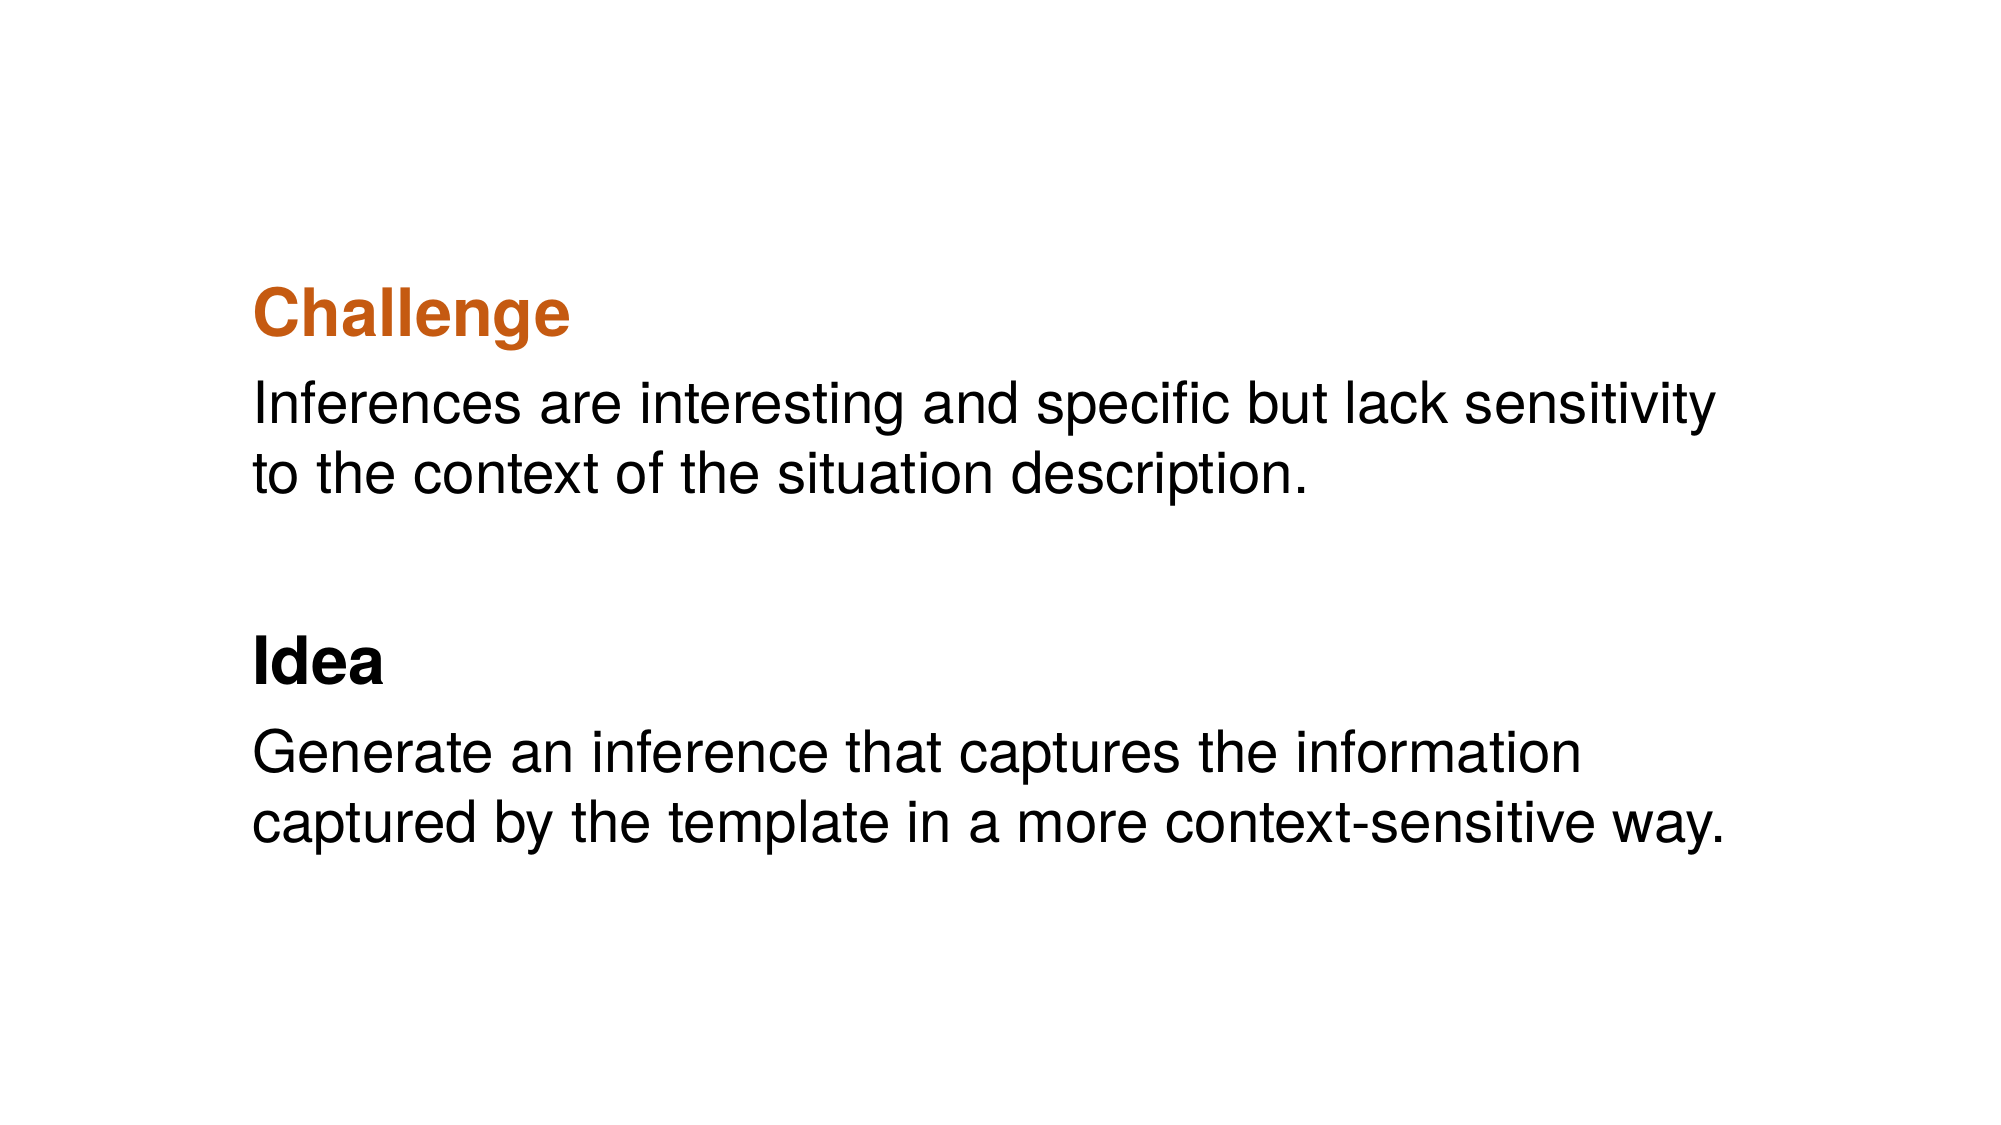

Challenge
Inferences are interesting and specific but lack sensitivity to the context of the situation description.

Idea
Generate an inference that captures the information captured by the template in a more context-sensitive way.